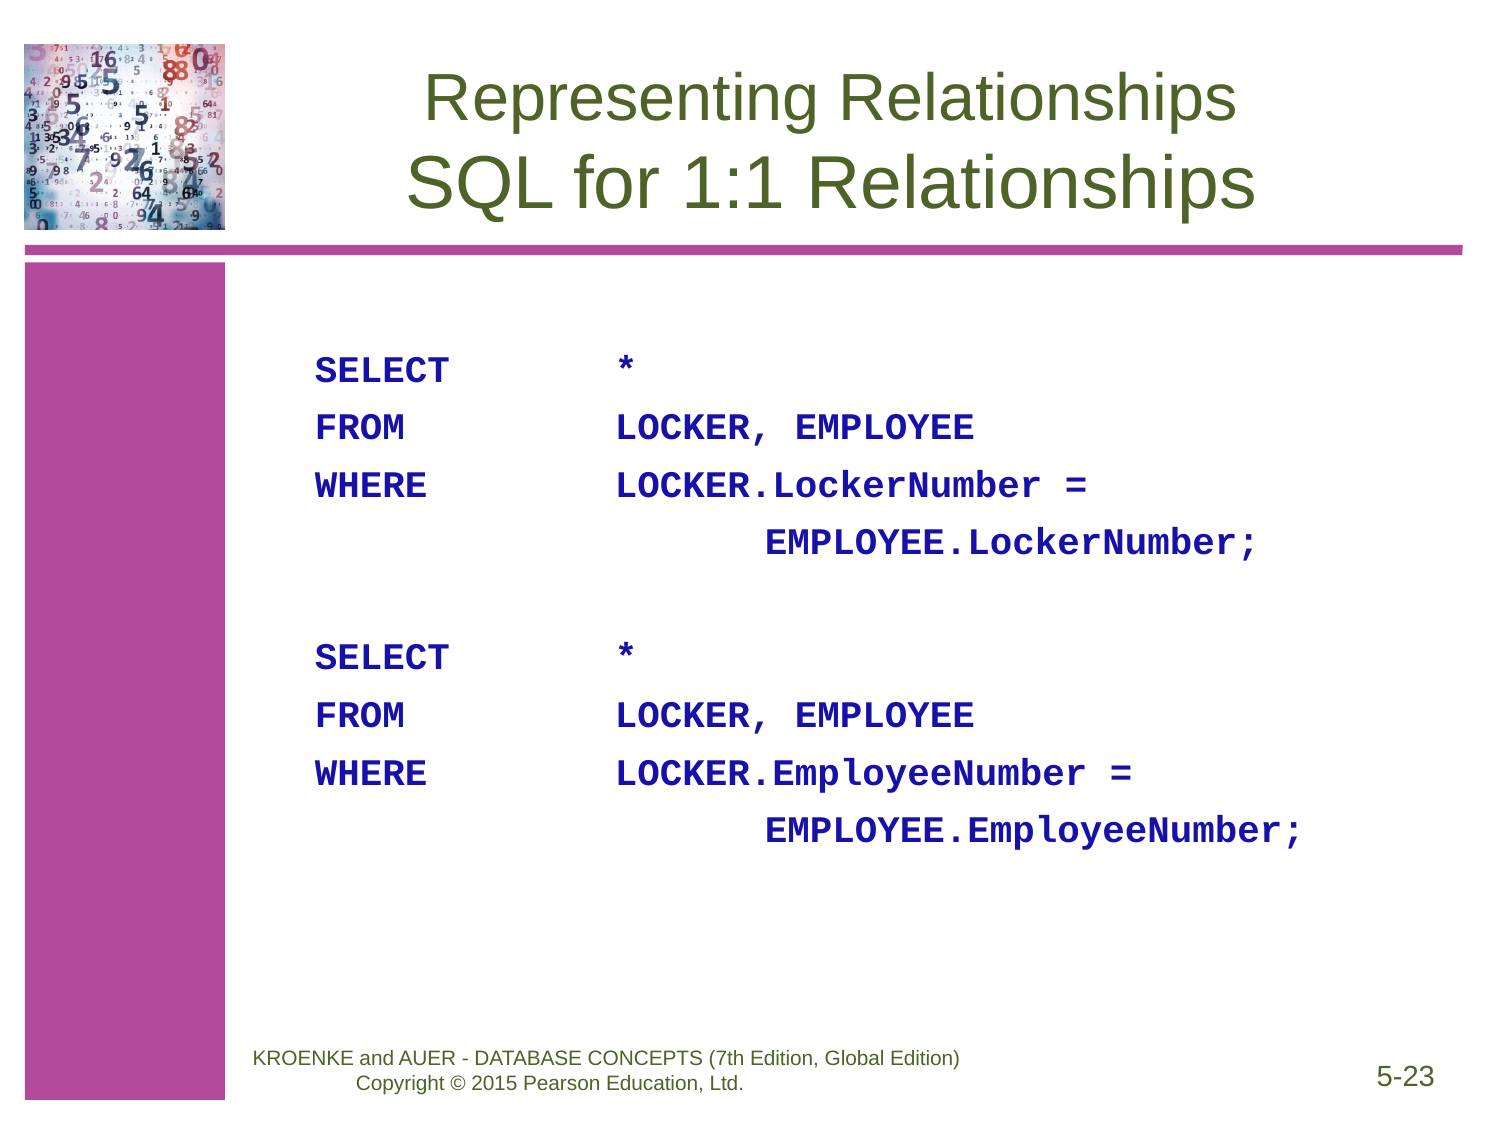

# Representing Relationships SQL for 1:1 Relationships
SELECT		*
FROM		LOCKER, EMPLOYEE
WHERE		LOCKER.LockerNumber =
			EMPLOYEE.LockerNumber;

SELECT		*
FROM		LOCKER, EMPLOYEE
WHERE		LOCKER.EmployeeNumber =
			EMPLOYEE.EmployeeNumber;

KROENKE and AUER - DATABASE CONCEPTS (7th Edition, Global Edition)                                      Copyright © 2015 Pearson Education, Ltd.
5-23